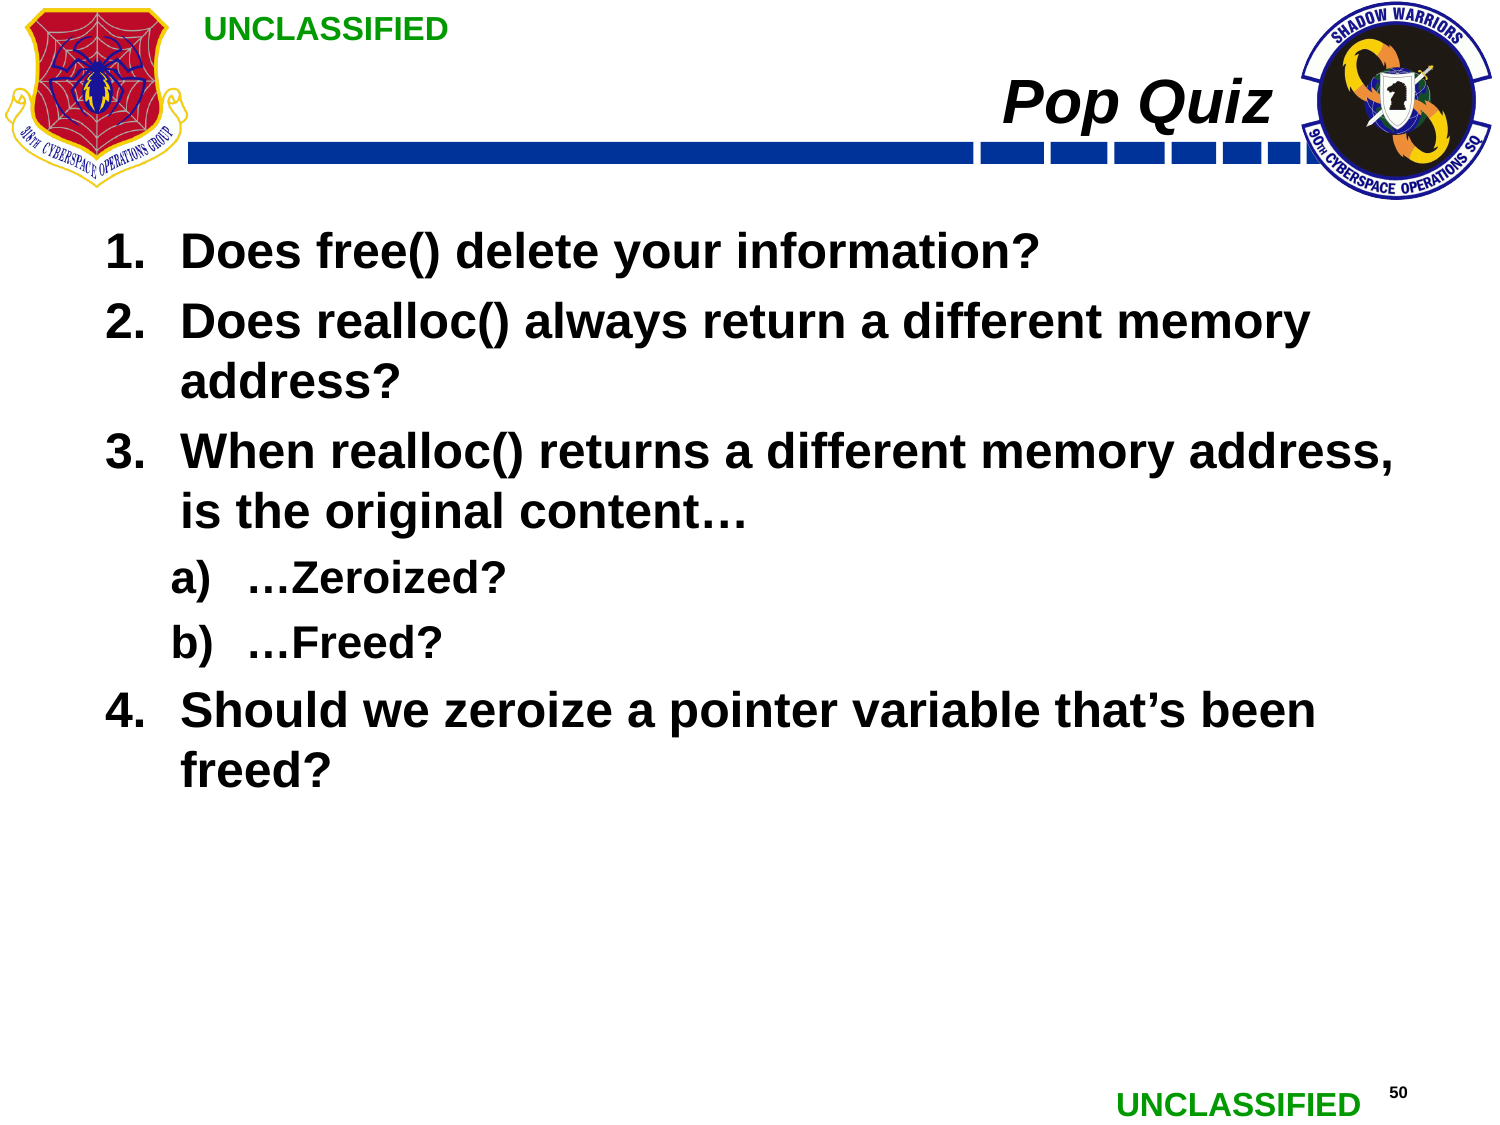

# Pop Quiz
Does free() delete your information?
Does realloc() always return a different memory address?
When realloc() returns a different memory address, is the original content…
…Zeroized?
…Freed?
Should we zeroize a pointer variable that’s been freed?